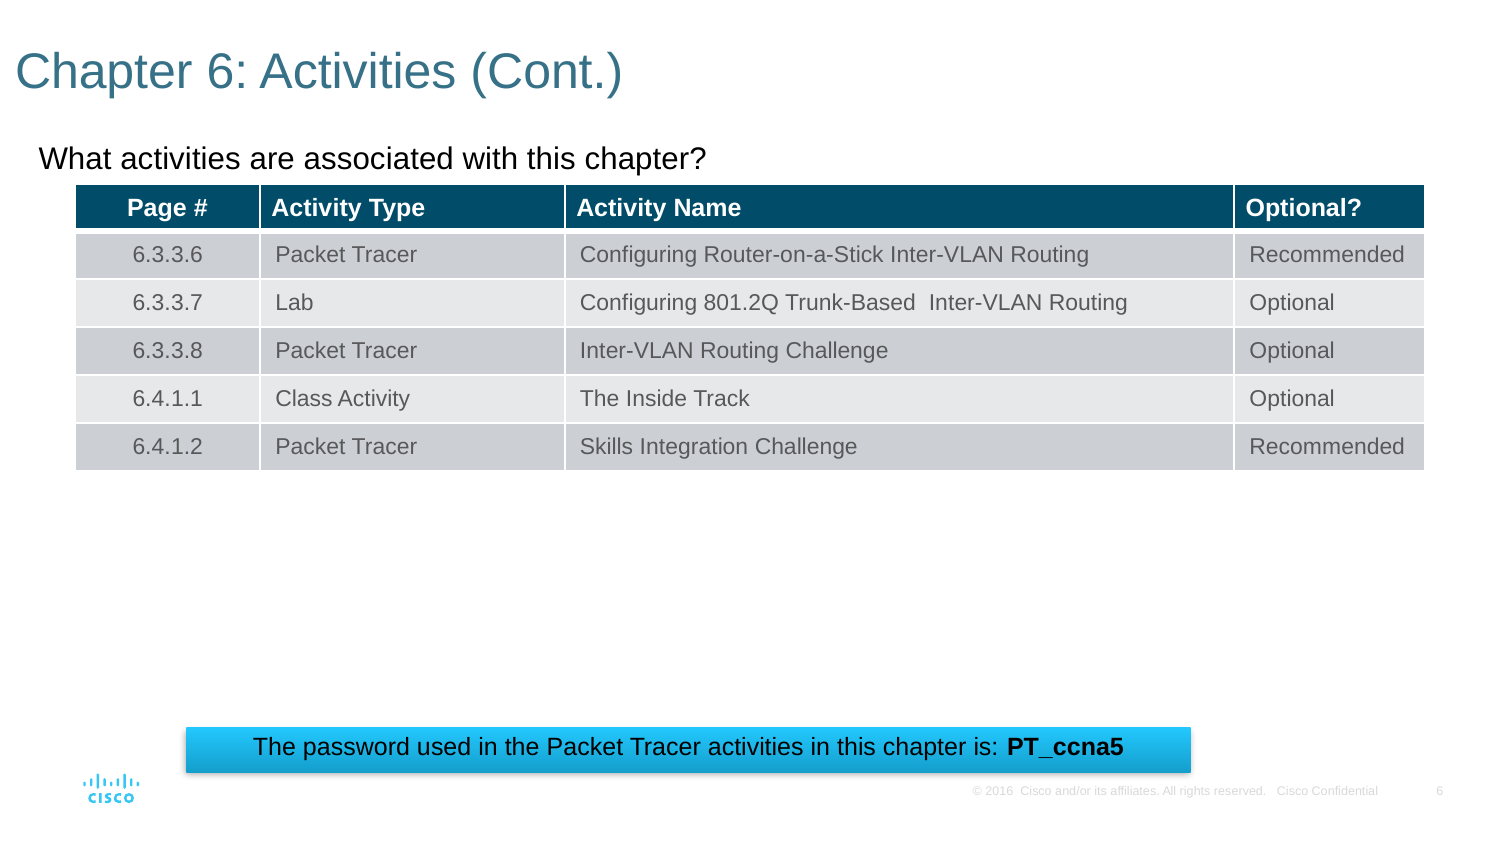

# Chapter 6: Activities (Cont.)
What activities are associated with this chapter?

| Page # | Activity Type | Activity Name | Optional? |
| --- | --- | --- | --- |
| 6.3.3.6 | Packet Tracer | Configuring Router-on-a-Stick Inter-VLAN Routing | Recommended |
| 6.3.3.7 | Lab | Configuring 801.2Q Trunk-Based Inter-VLAN Routing | Optional |
| 6.3.3.8 | Packet Tracer | Inter-VLAN Routing Challenge | Optional |
| 6.4.1.1 | Class Activity | The Inside Track | Optional |
| 6.4.1.2 | Packet Tracer | Skills Integration Challenge | Recommended |
The password used in the Packet Tracer activities in this chapter is: PT_ccna5